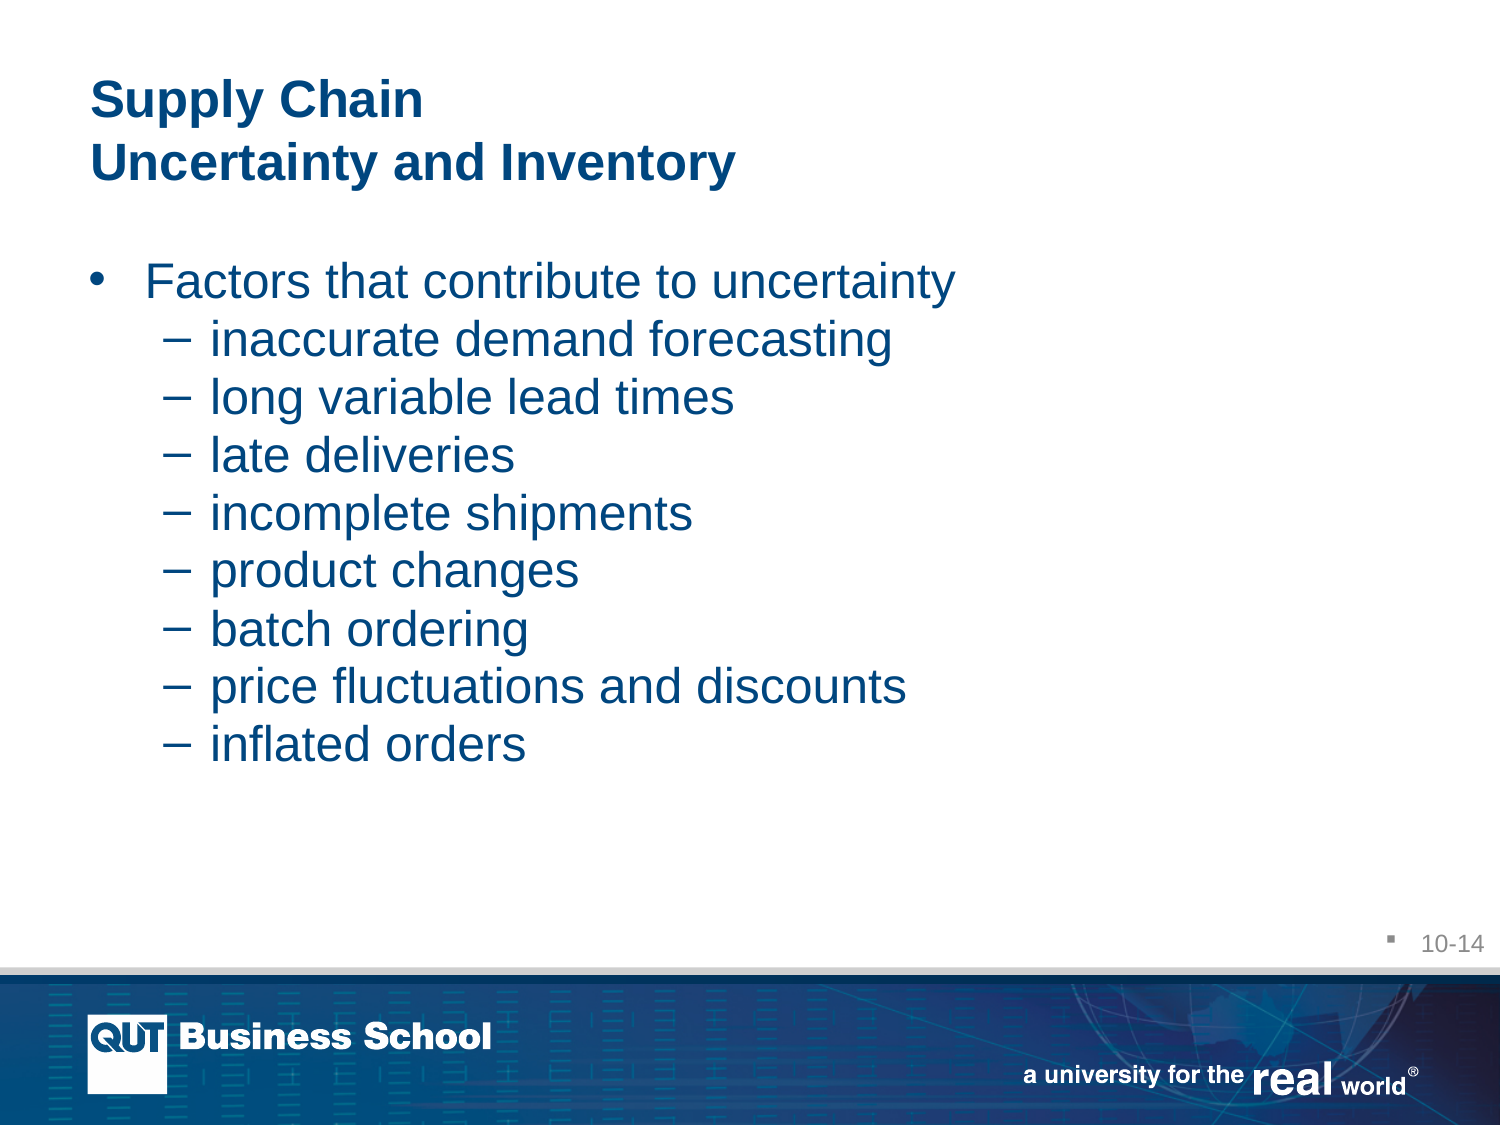

# Supply Chain Uncertainty and Inventory
Factors that contribute to uncertainty
inaccurate demand forecasting
long variable lead times
late deliveries
incomplete shipments
product changes
batch ordering
price fluctuations and discounts
inflated orders

10-14